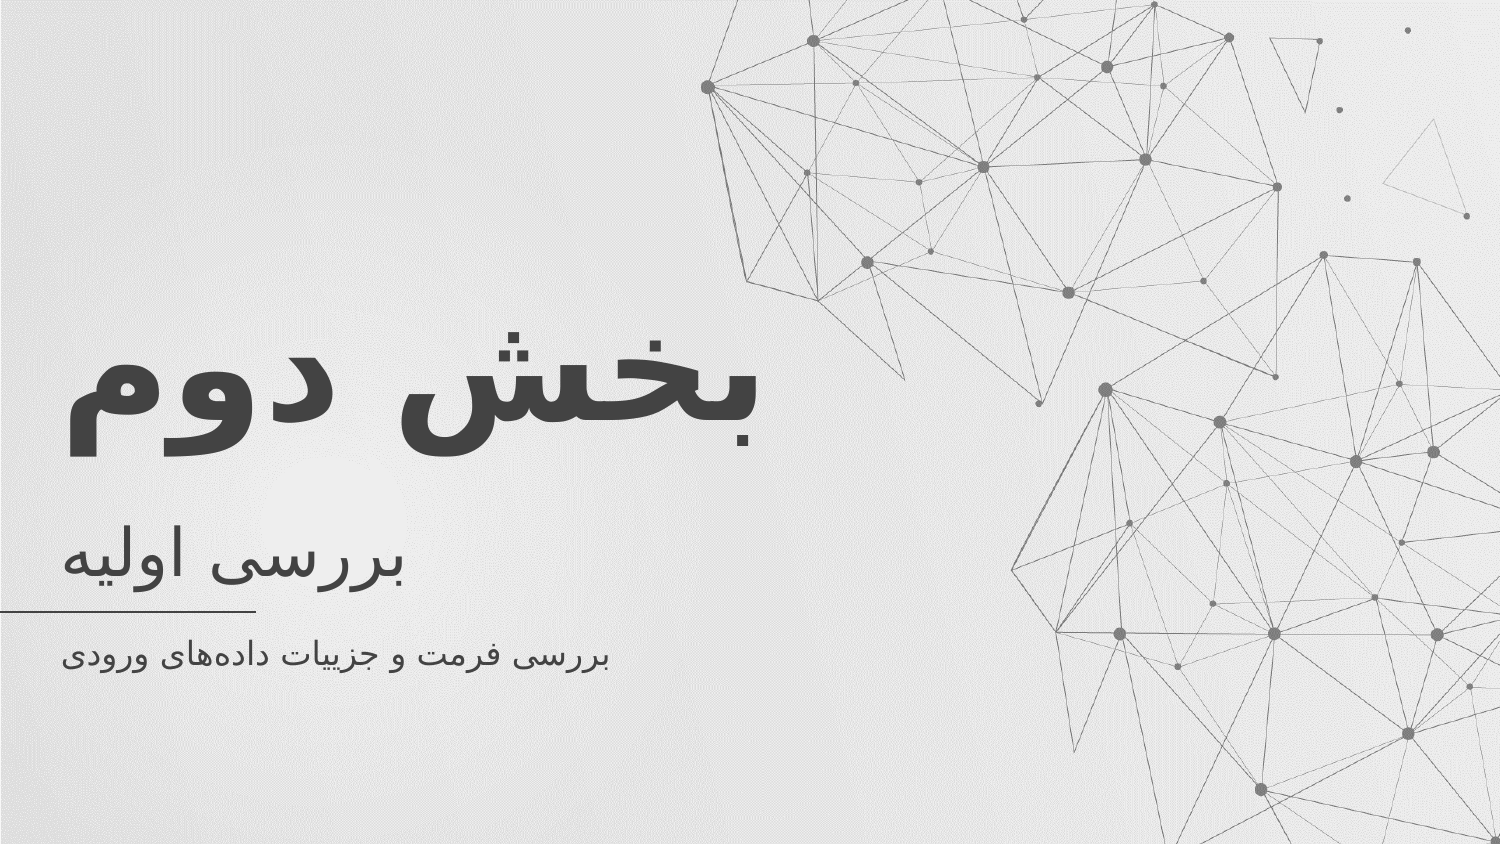

بخش دوم
# بررسی اولیه
بررسی فرمت و جزییات داده‌های ورودی